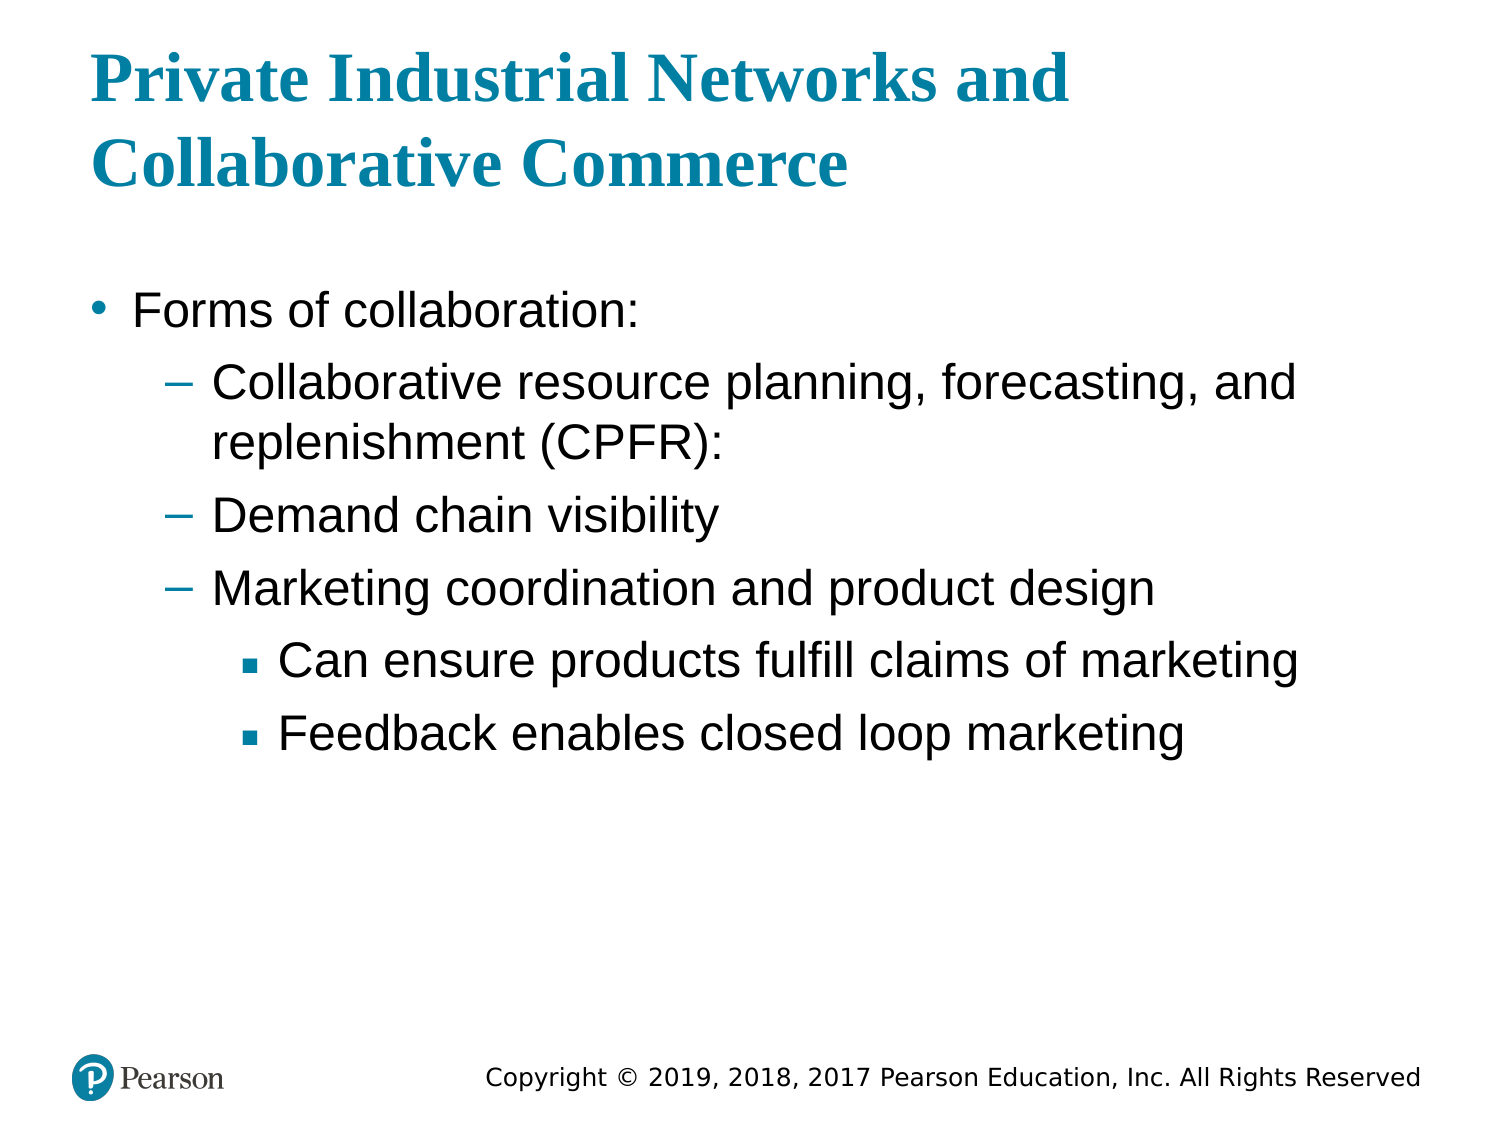

# Private Industrial Networks and Collaborative Commerce
Forms of collaboration:
Collaborative resource planning, forecasting, and replenishment (C P F R):
Demand chain visibility
Marketing coordination and product design
Can ensure products fulfill claims of marketing
Feedback enables closed loop marketing